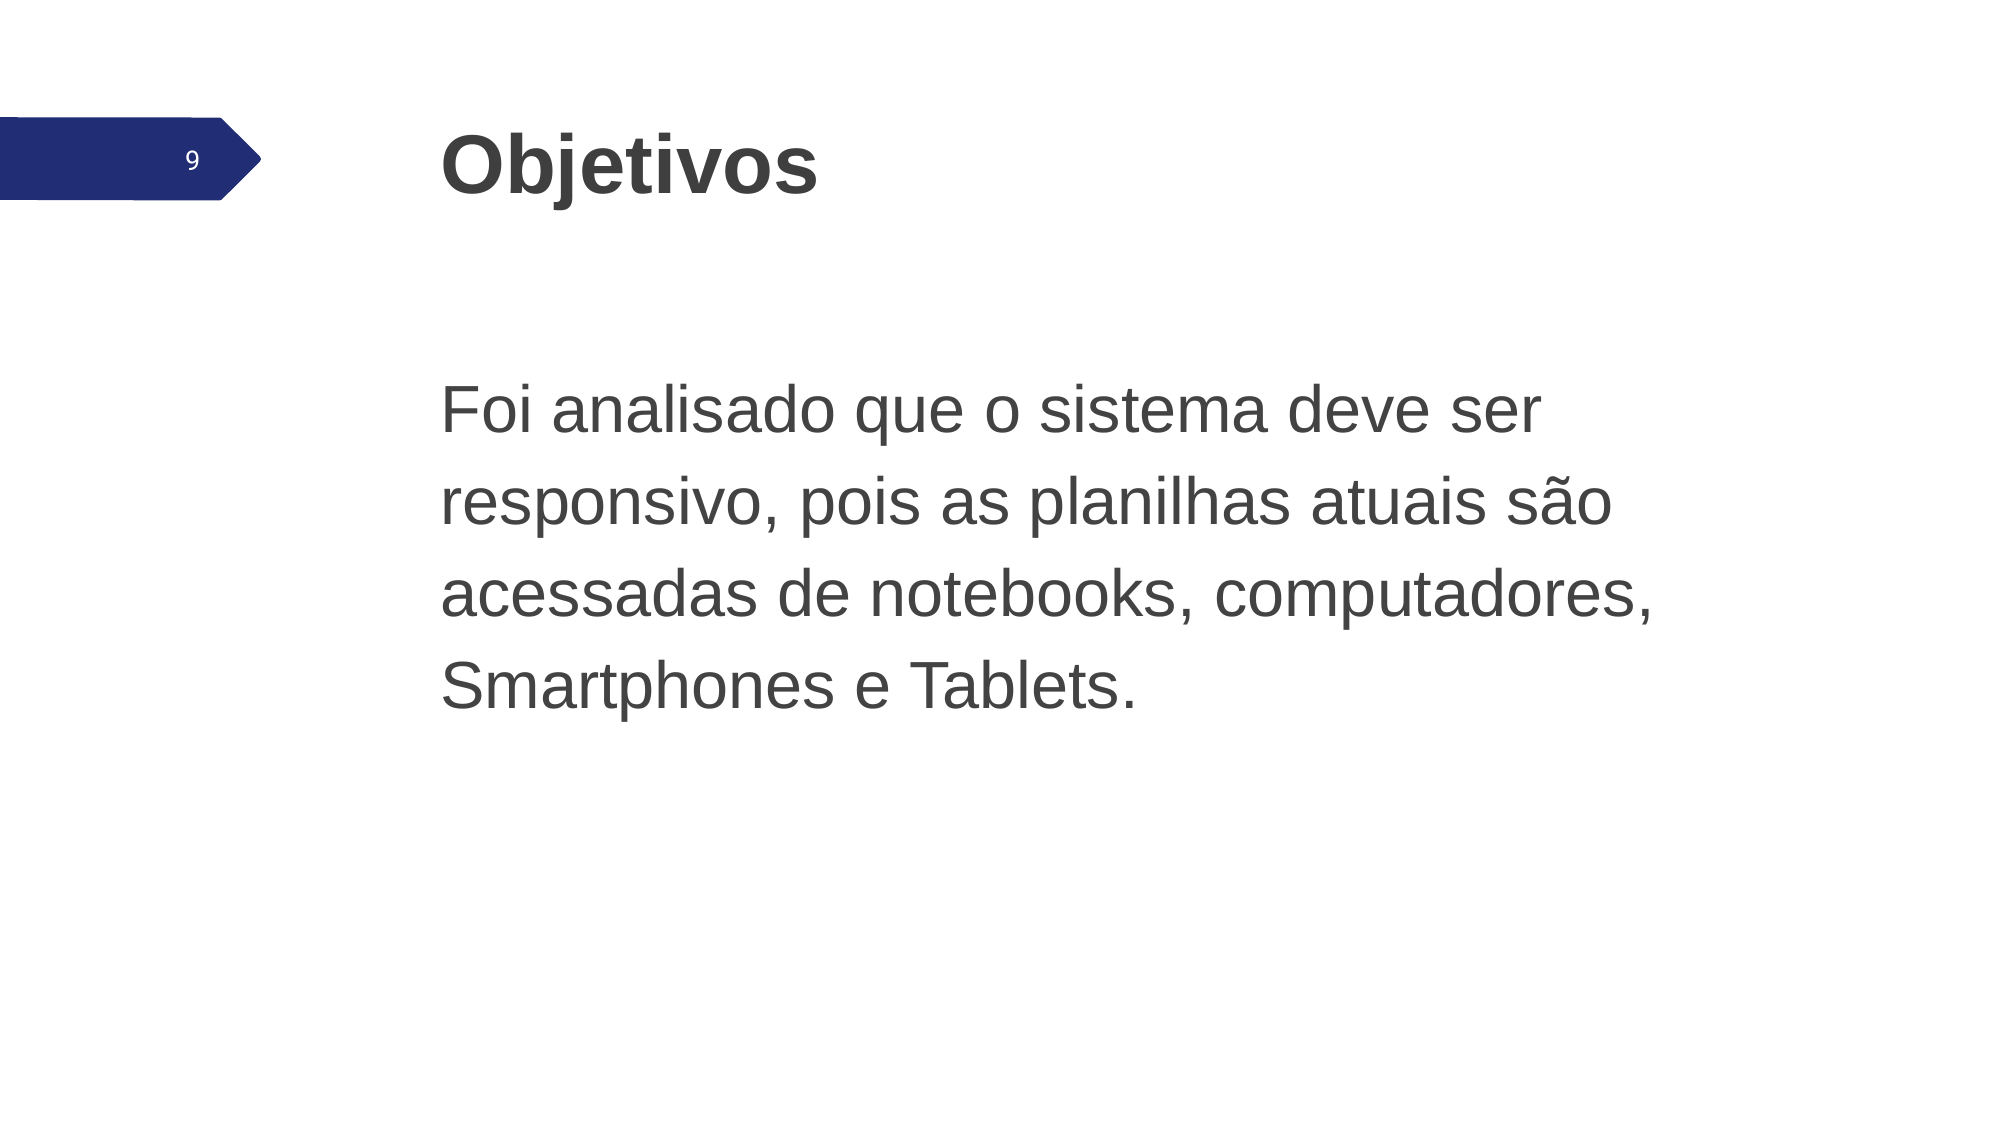

# Objetivos
9
Foi analisado que o sistema deve ser responsivo, pois as planilhas atuais são acessadas de notebooks, computadores, Smartphones e Tablets.